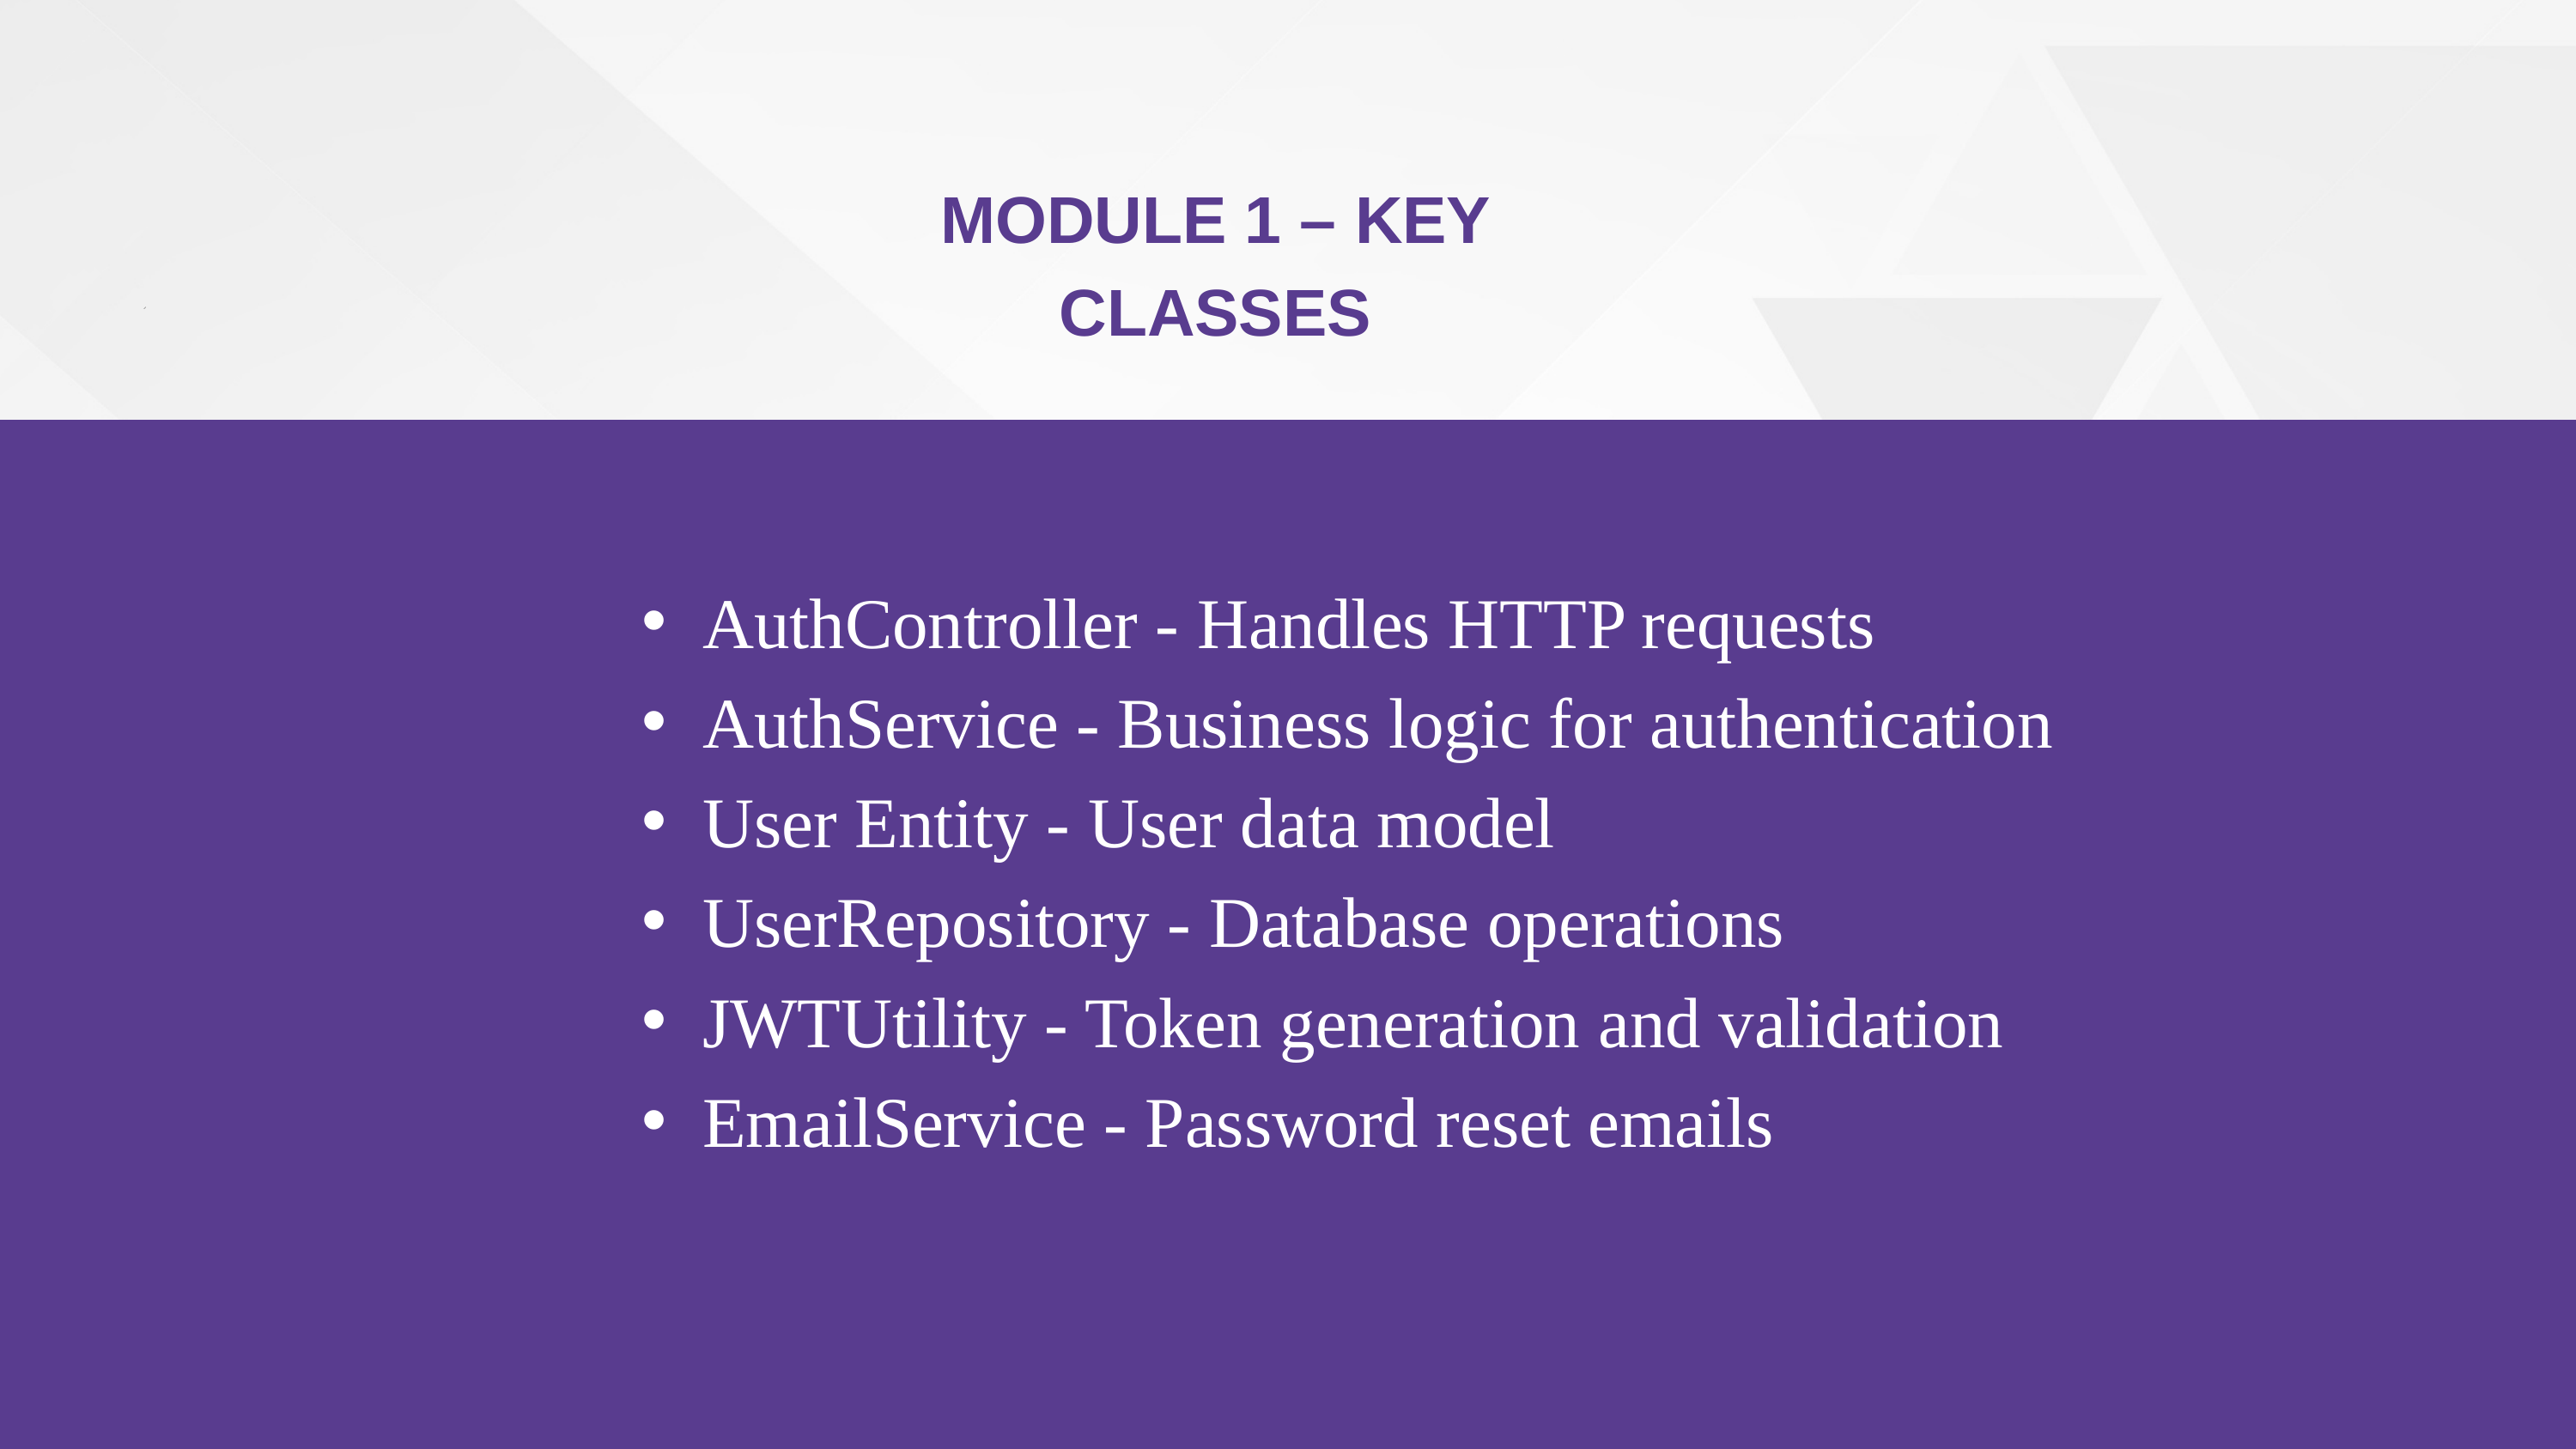

MODULE 1 – KEY CLASSES

AuthController - Handles HTTP requests
AuthService - Business logic for authentication
User Entity - User data model
UserRepository - Database operations
JWTUtility - Token generation and validation
EmailService - Password reset emails